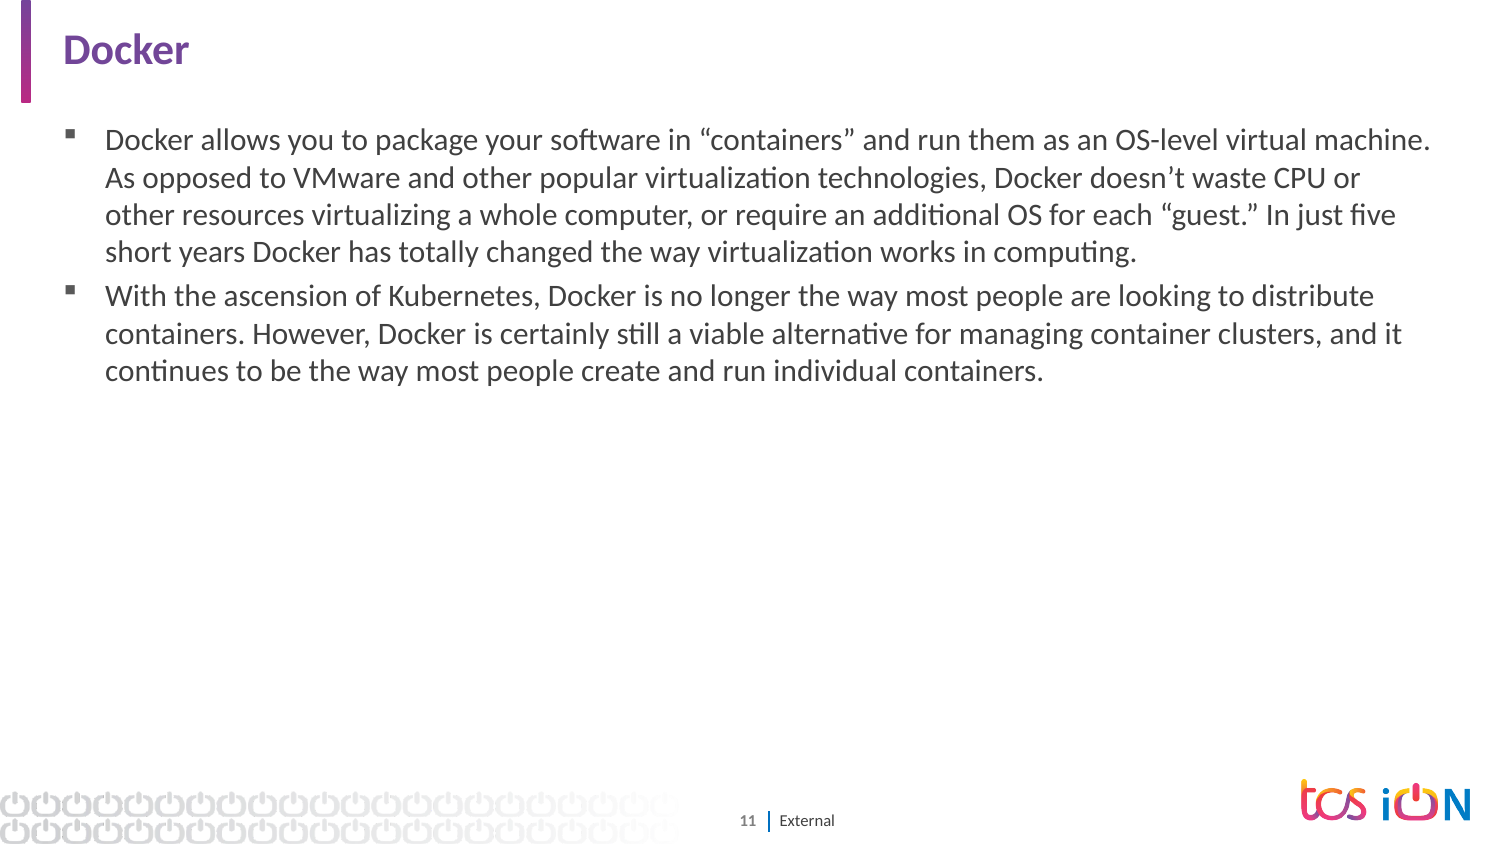

# Docker
Docker allows you to package your software in “containers” and run them as an OS-level virtual machine. As opposed to VMware and other popular virtualization technologies, Docker doesn’t waste CPU or other resources virtualizing a whole computer, or require an additional OS for each “guest.” In just five short years Docker has totally changed the way virtualization works in computing.
With the ascension of Kubernetes, Docker is no longer the way most people are looking to distribute containers. However, Docker is certainly still a viable alternative for managing container clusters, and it continues to be the way most people create and run individual containers.